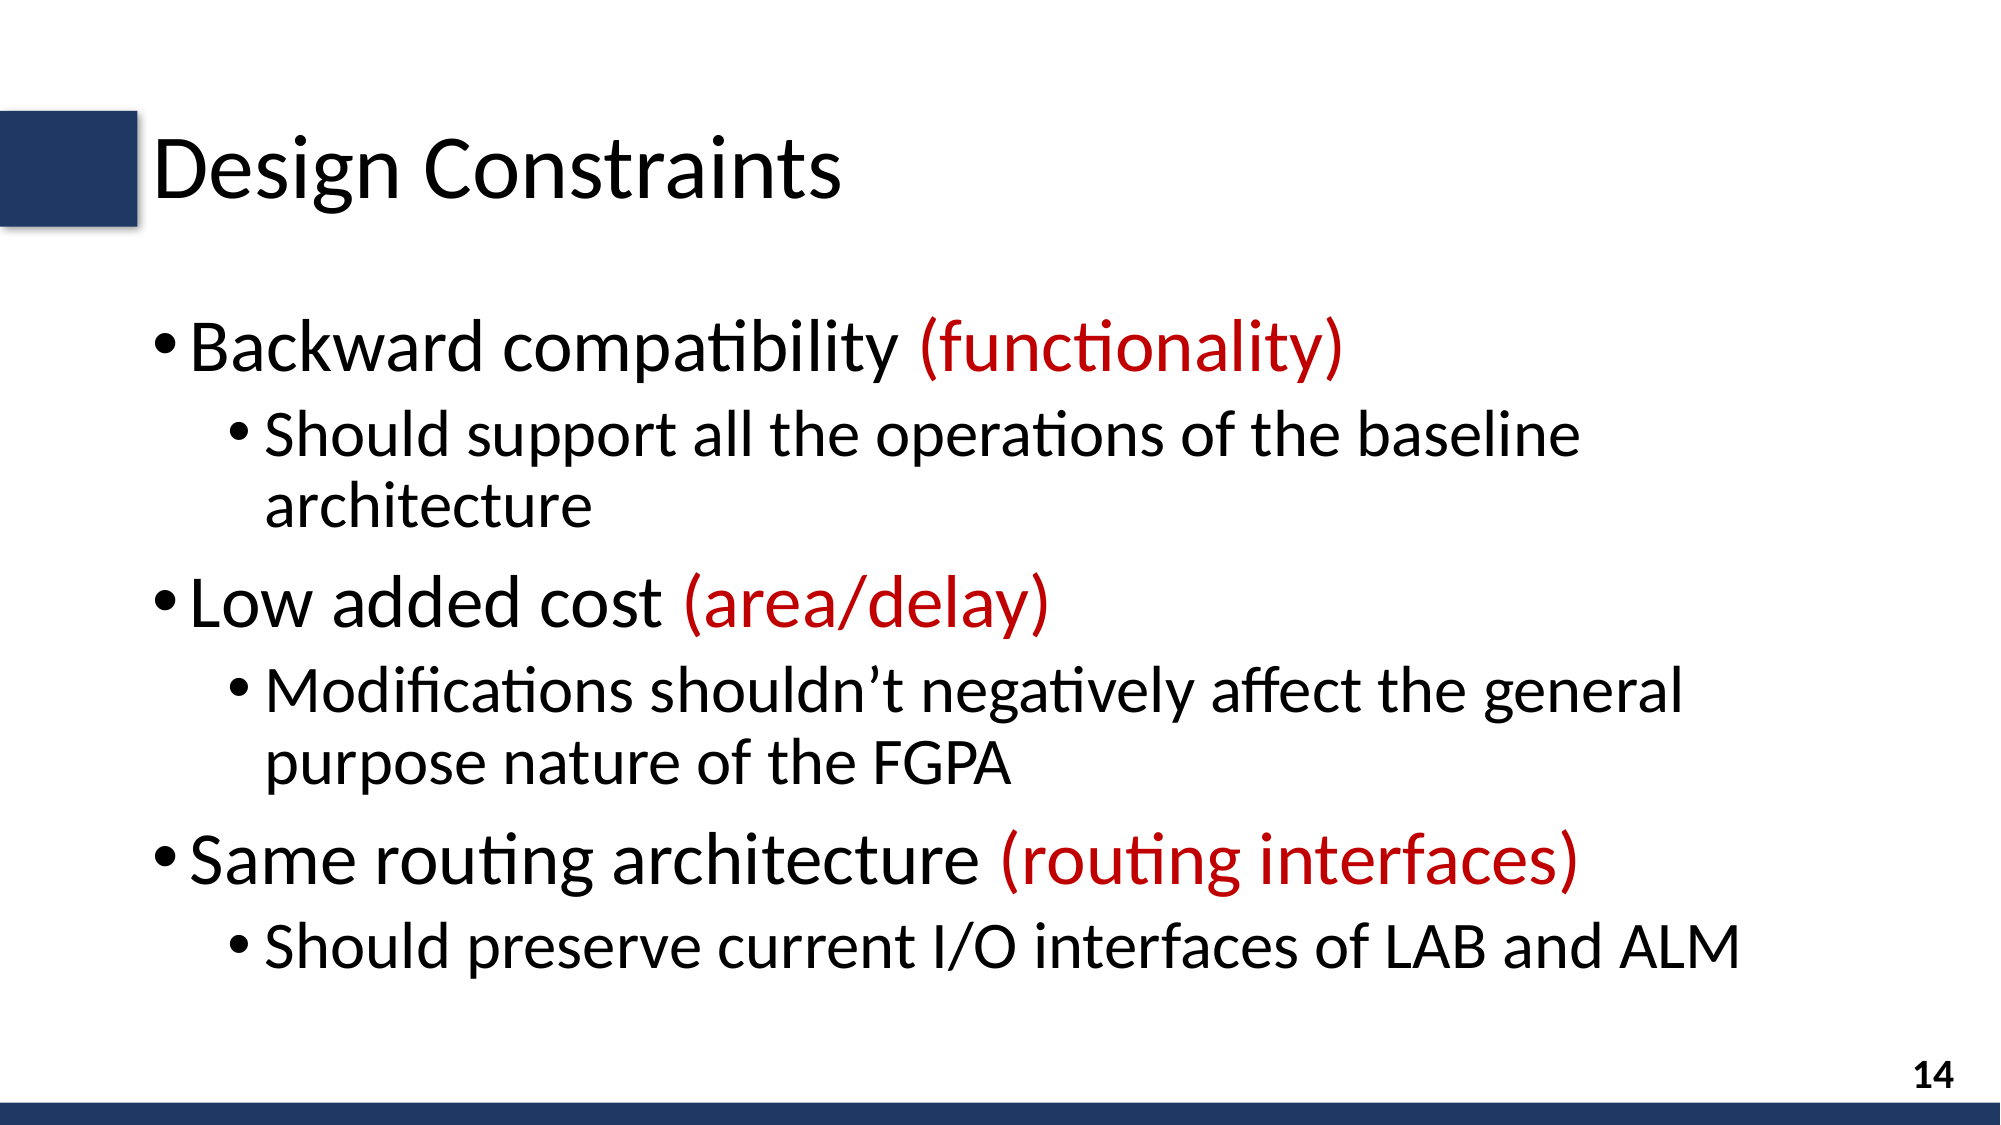

# Design Constraints
Backward compatibility (functionality)
Should support all the operations of the baseline architecture
Low added cost (area/delay)
Modifications shouldn’t negatively affect the general purpose nature of the FGPA
Same routing architecture (routing interfaces)
Should preserve current I/O interfaces of LAB and ALM

14